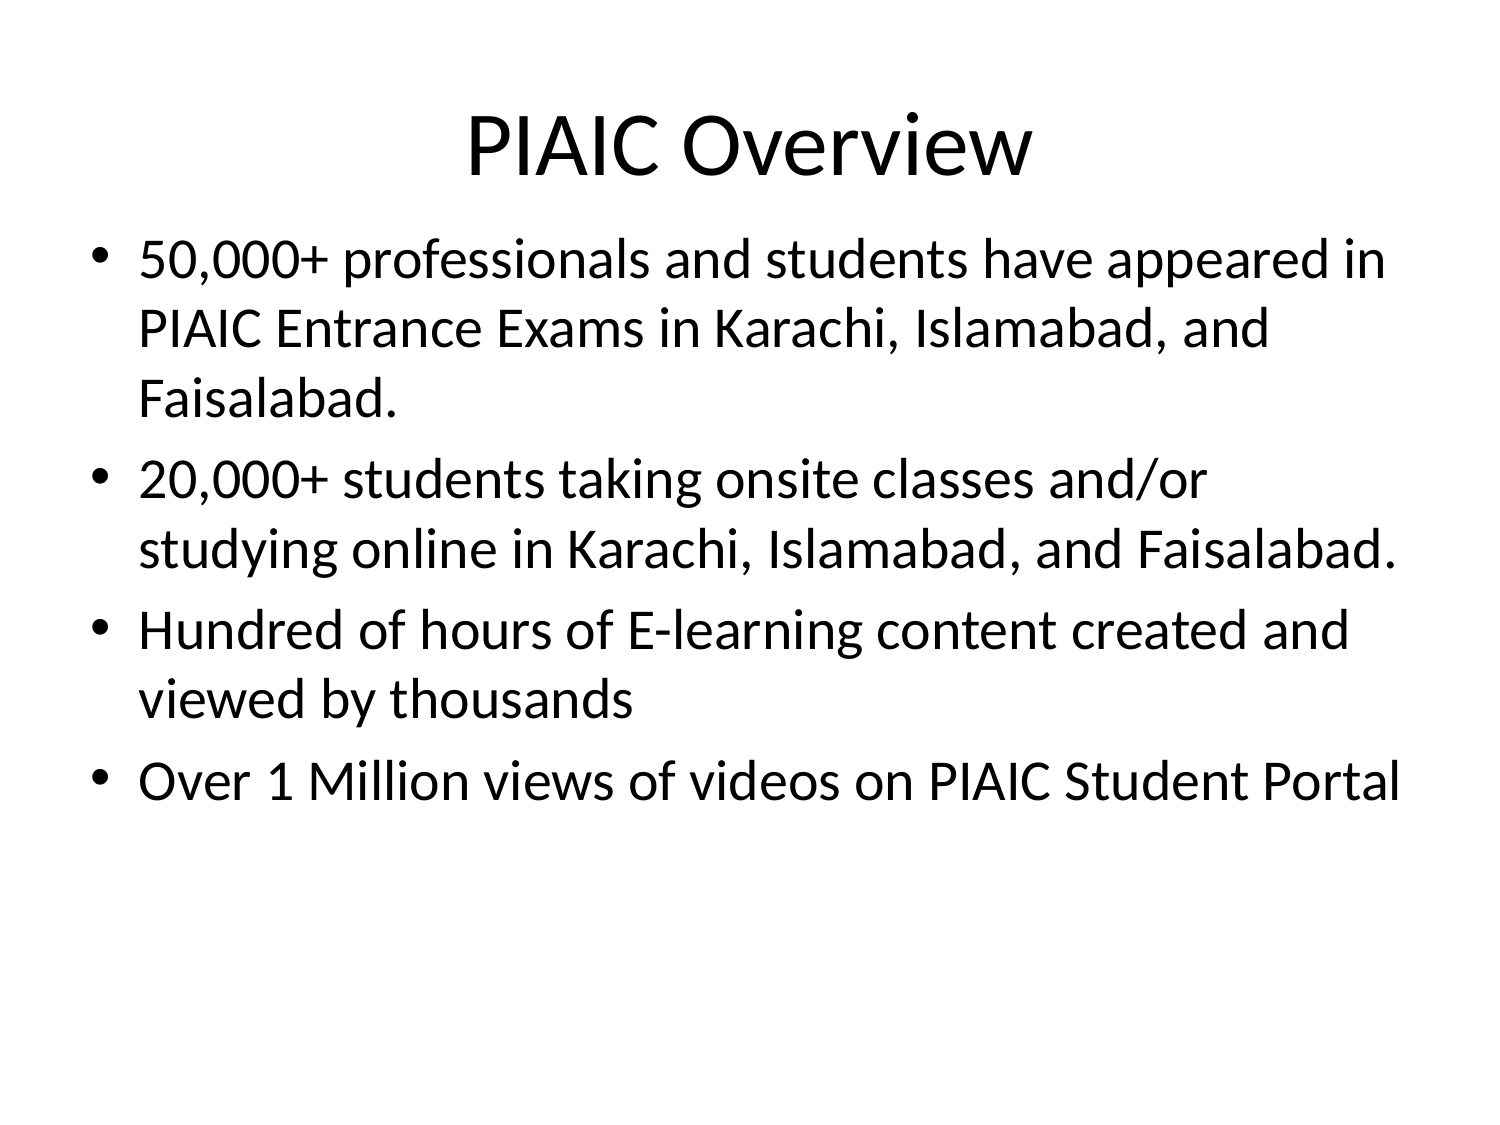

# PIAIC Overview
50,000+ professionals and students have appeared in PIAIC Entrance Exams in Karachi, Islamabad, and Faisalabad.
20,000+ students taking onsite classes and/or studying online in Karachi, Islamabad, and Faisalabad.
Hundred of hours of E-learning content created and viewed by thousands
Over 1 Million views of videos on PIAIC Student Portal